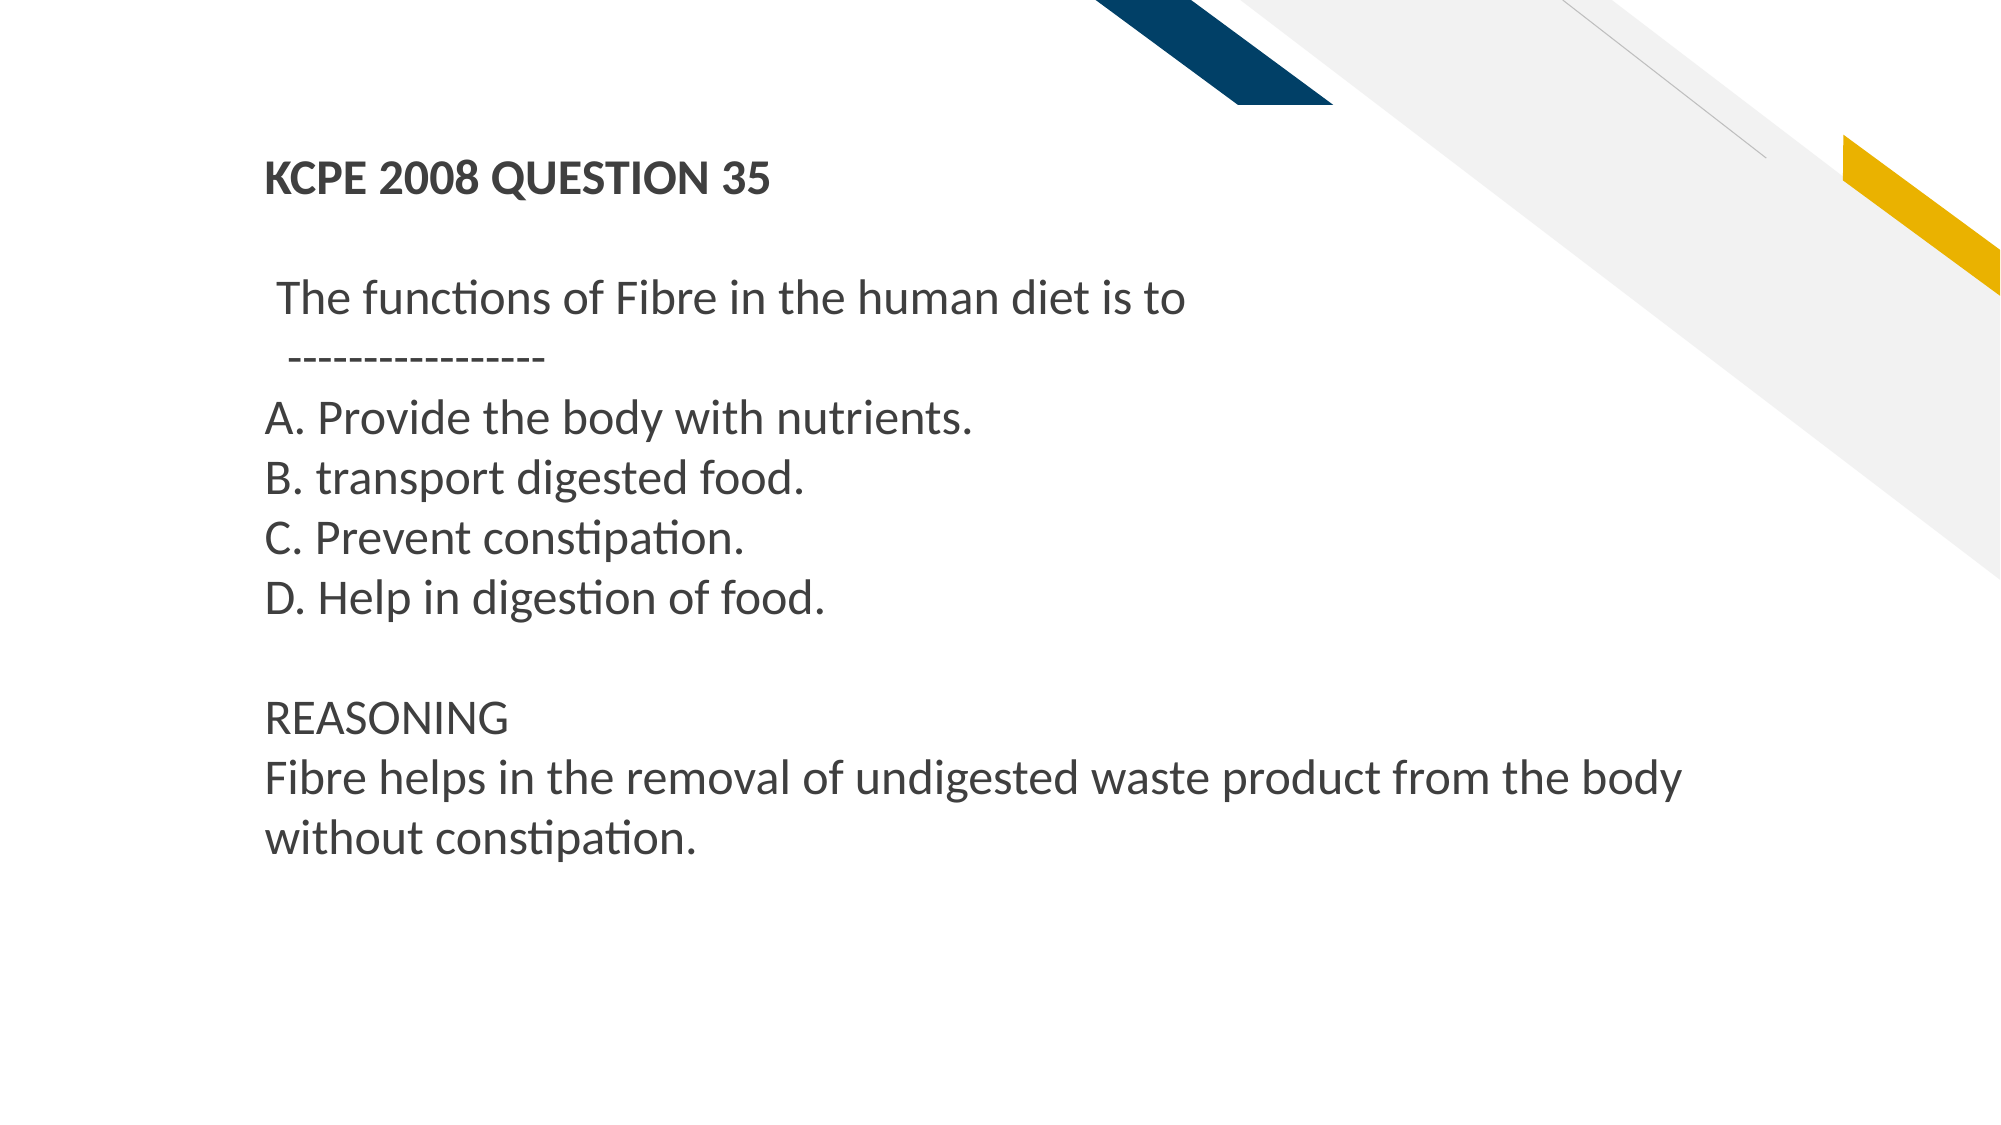

KCPE 2008 QUESTION 35

 The functions of Fibre in the human diet is to
  -----------------
A. Provide the body with nutrients.
B. transport digested food.
C. Prevent constipation.
D. Help in digestion of food.

REASONING
Fibre helps in the removal of undigested waste product from the body without constipation.